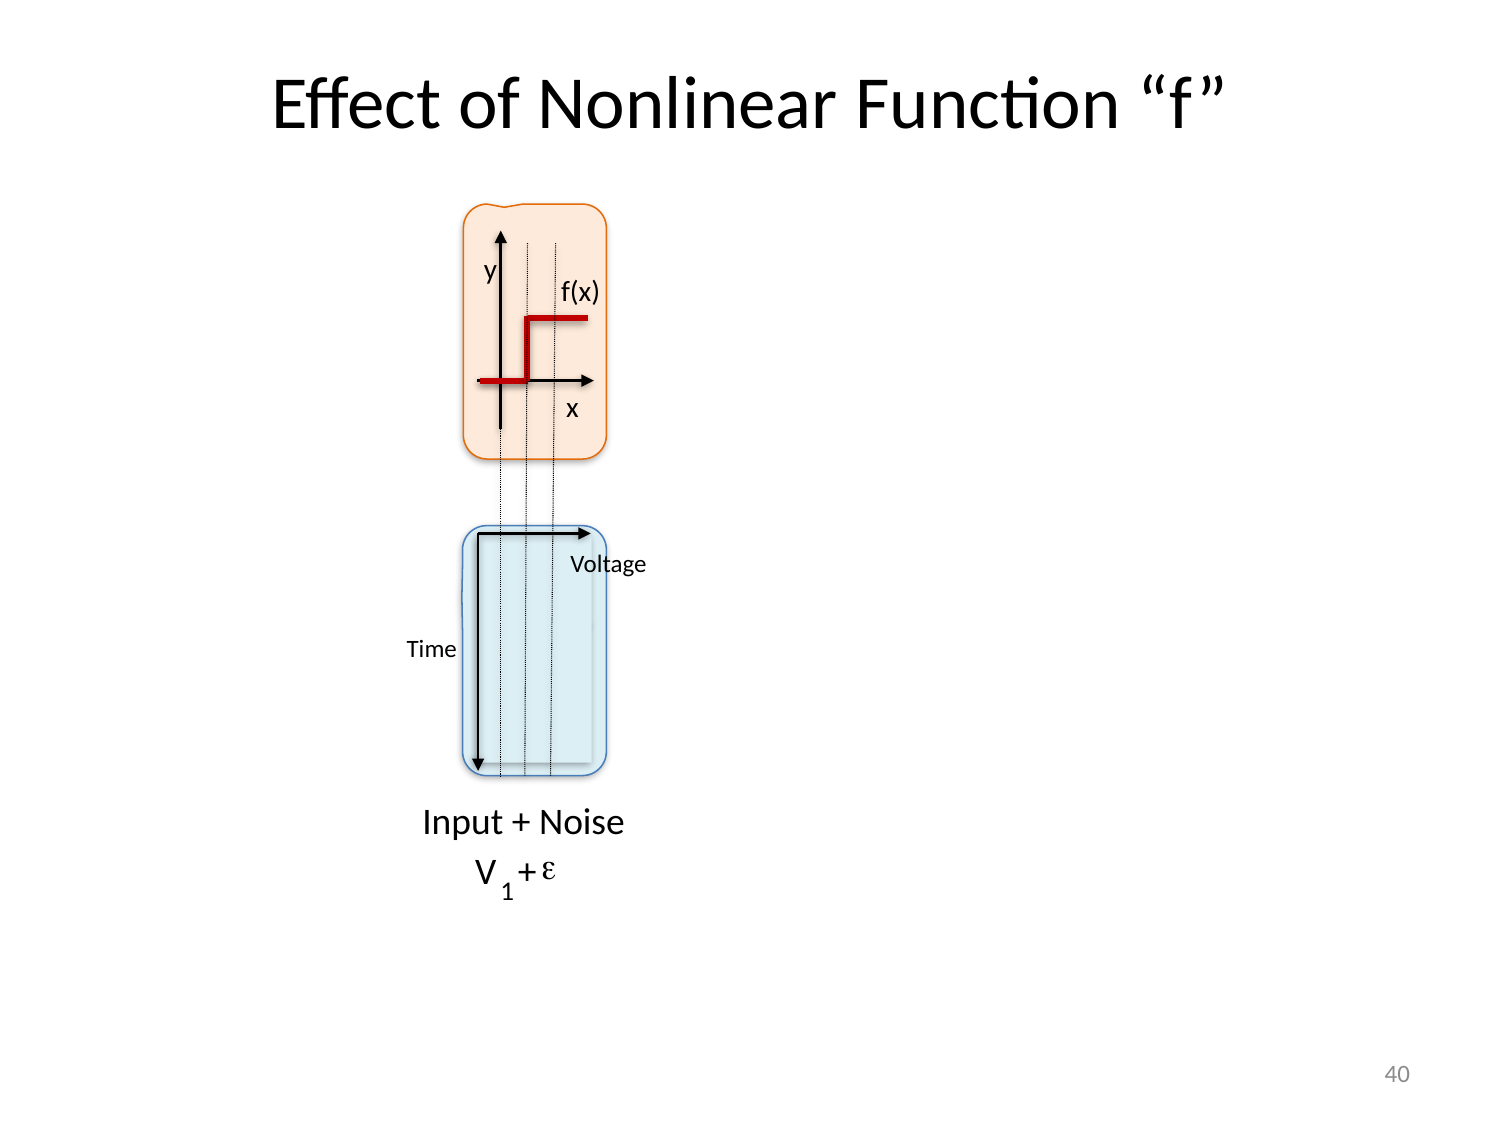

# Effect of Nonlinear Function “f”

y
x
f(x)

Voltage

Time
Input + Noise
ε
V
+
1
40